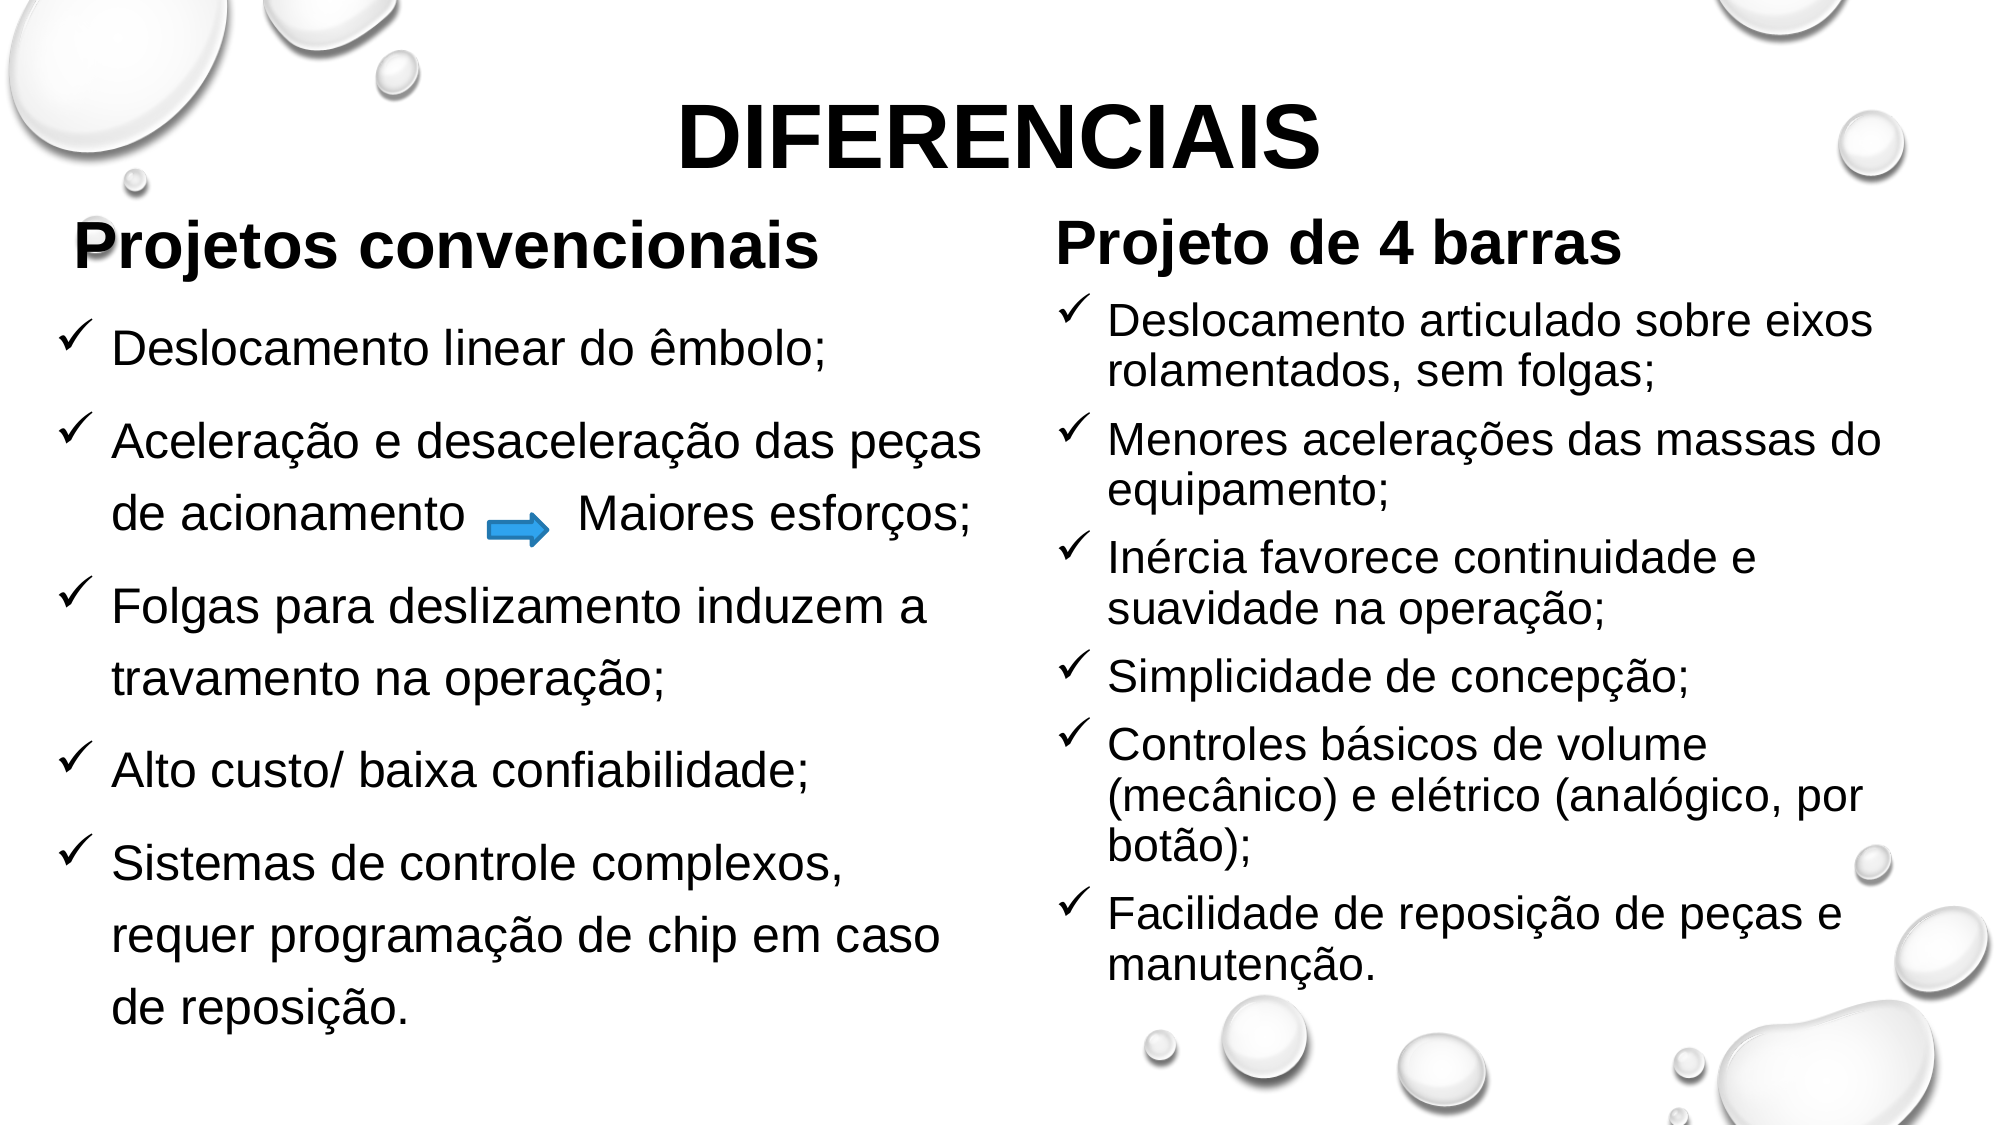

# DIFERENCIAIS
Projetos convencionais
Deslocamento linear do êmbolo;
Aceleração e desaceleração das peças de acionamento        Maiores esforços;
Folgas para deslizamento induzem a travamento na operação;
Alto custo/ baixa confiabilidade;
Sistemas de controle complexos, requer programação de chip em caso de reposição.
Projeto de 4 barras
Deslocamento articulado sobre eixos rolamentados, sem folgas;
Menores acelerações das massas do equipamento;
Inércia favorece continuidade e suavidade na operação;
Simplicidade de concepção;
Controles básicos de volume (mecânico) e elétrico (analógico, por botão);
Facilidade de reposição de peças e manutenção.